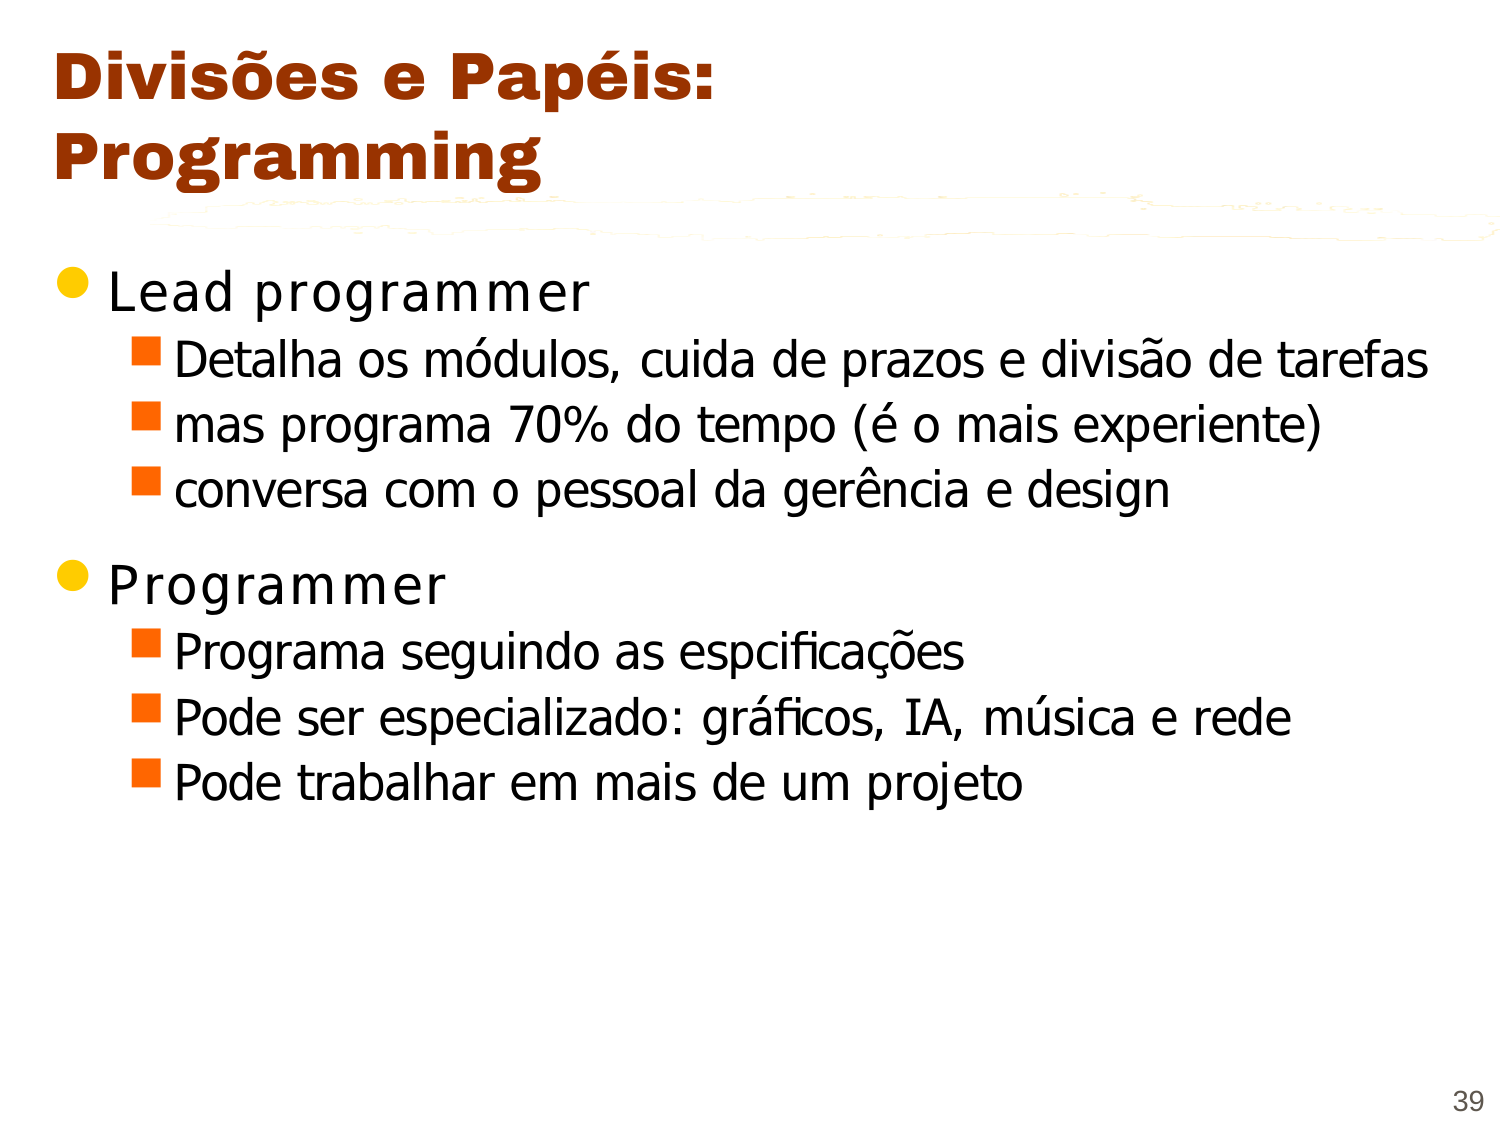

# Divisões e Papéis: Programming
Lead programmer
Detalha os módulos, cuida de prazos e divisão de tarefas
mas programa 70% do tempo (é o mais experiente)
conversa com o pessoal da gerência e design
Programmer
Programa seguindo as espcificações
Pode ser especializado: gráficos, IA, música e rede
Pode trabalhar em mais de um projeto

39